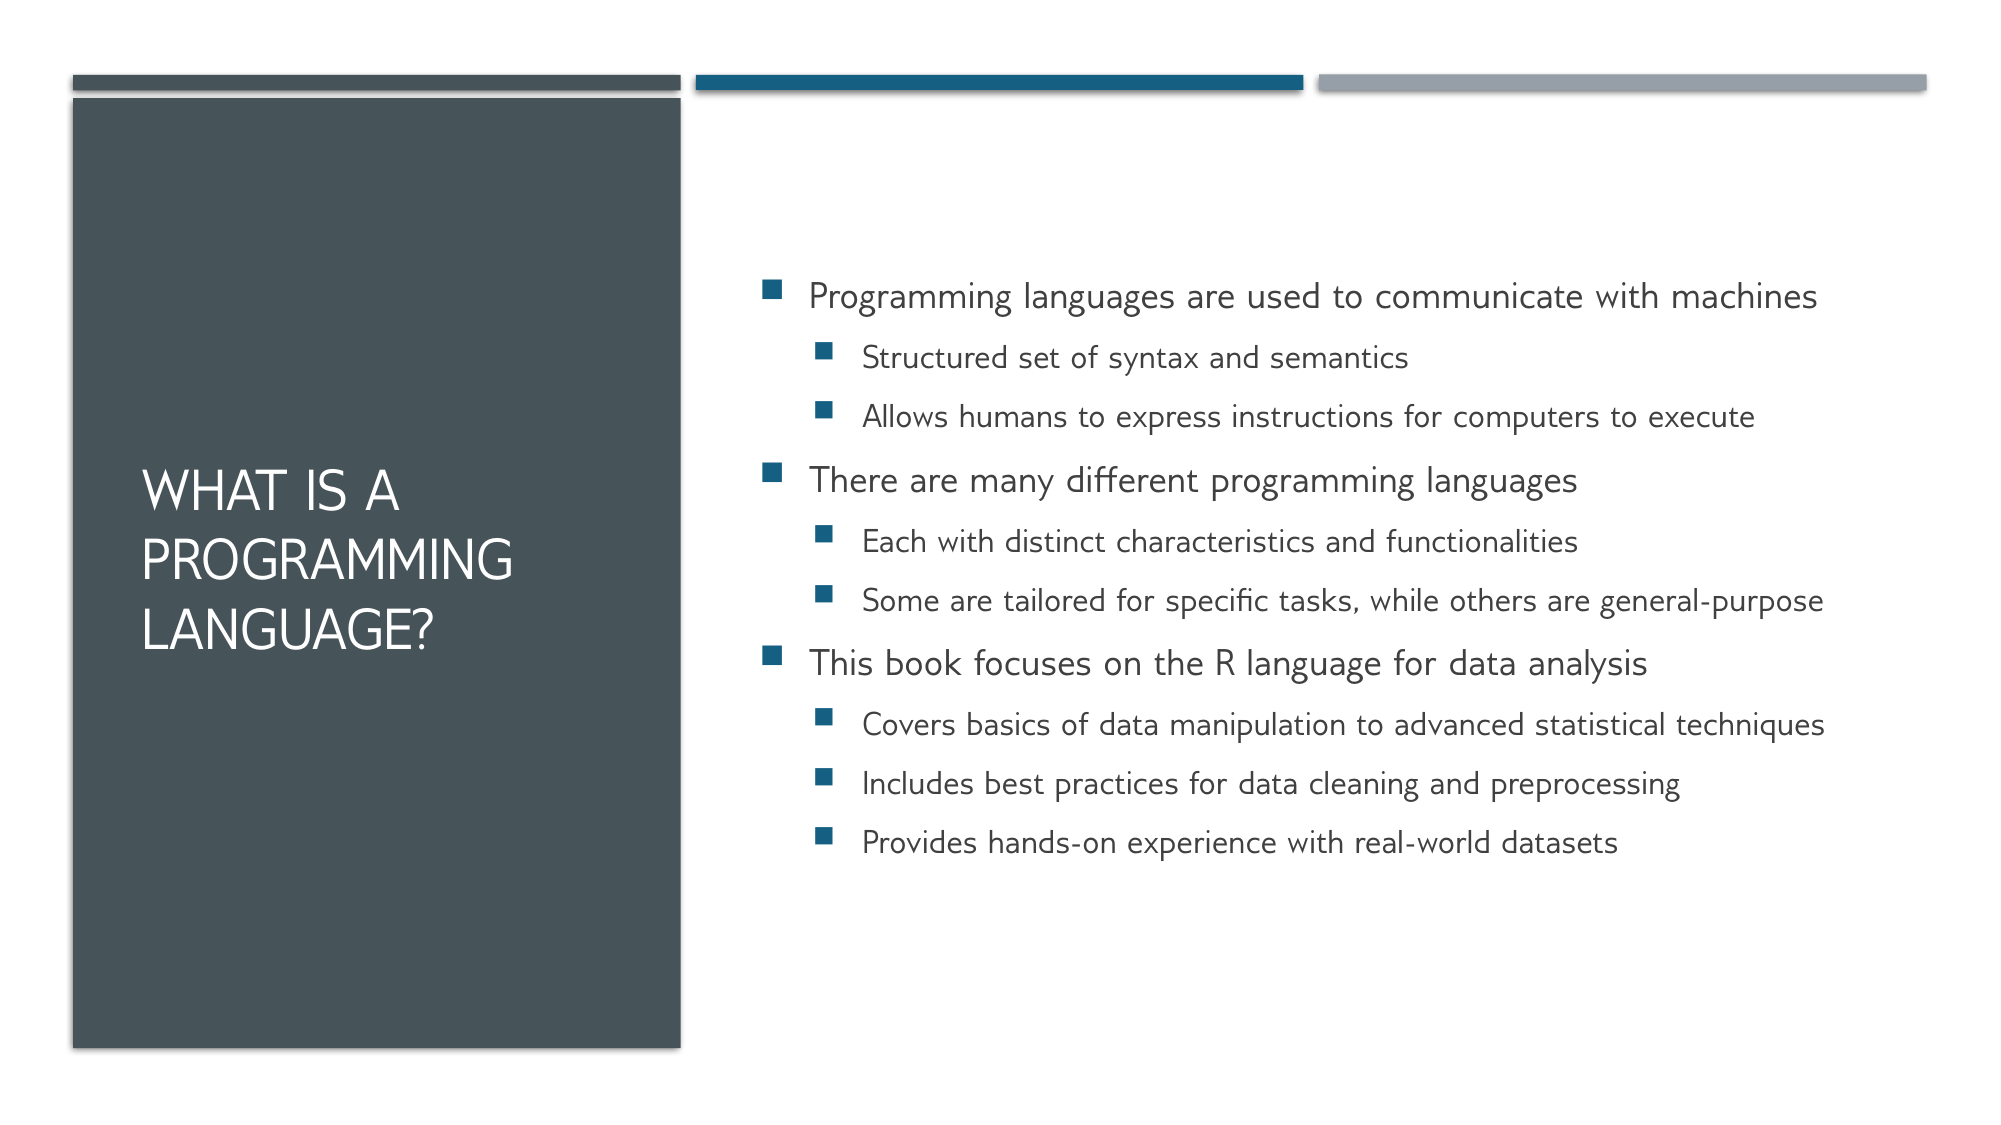

# What is a programming language?
Programming languages are used to communicate with machines
Structured set of syntax and semantics
Allows humans to express instructions for computers to execute
There are many different programming languages
Each with distinct characteristics and functionalities
Some are tailored for specific tasks, while others are general-purpose
This book focuses on the R language for data analysis
Covers basics of data manipulation to advanced statistical techniques
Includes best practices for data cleaning and preprocessing
Provides hands-on experience with real-world datasets